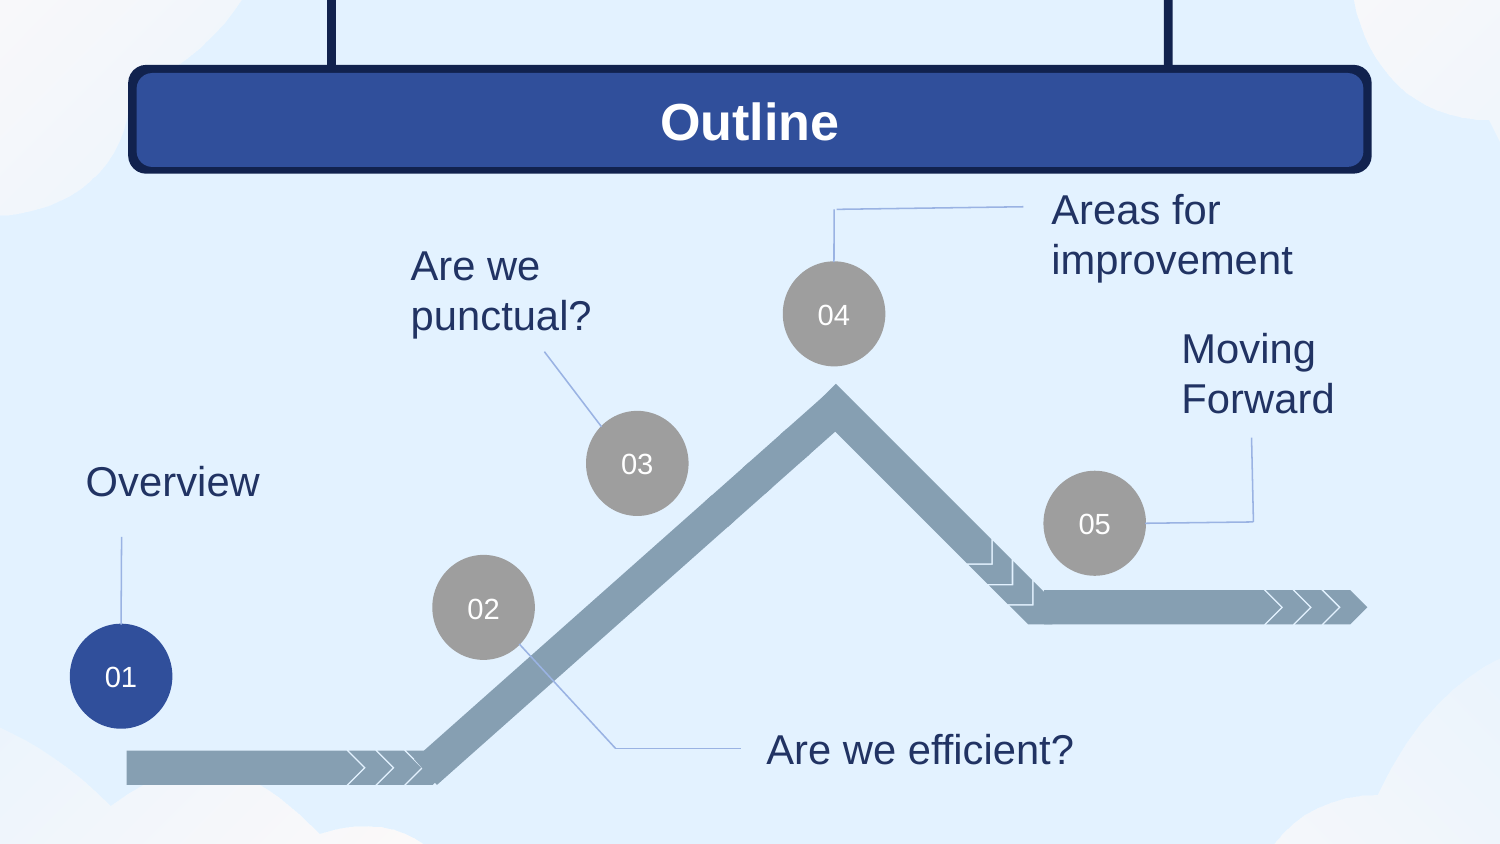

# Outline

Areas for
improvement

Are we punctual?
04
Moving
Forward
03
Overview
05

02

01

Are we efficient?